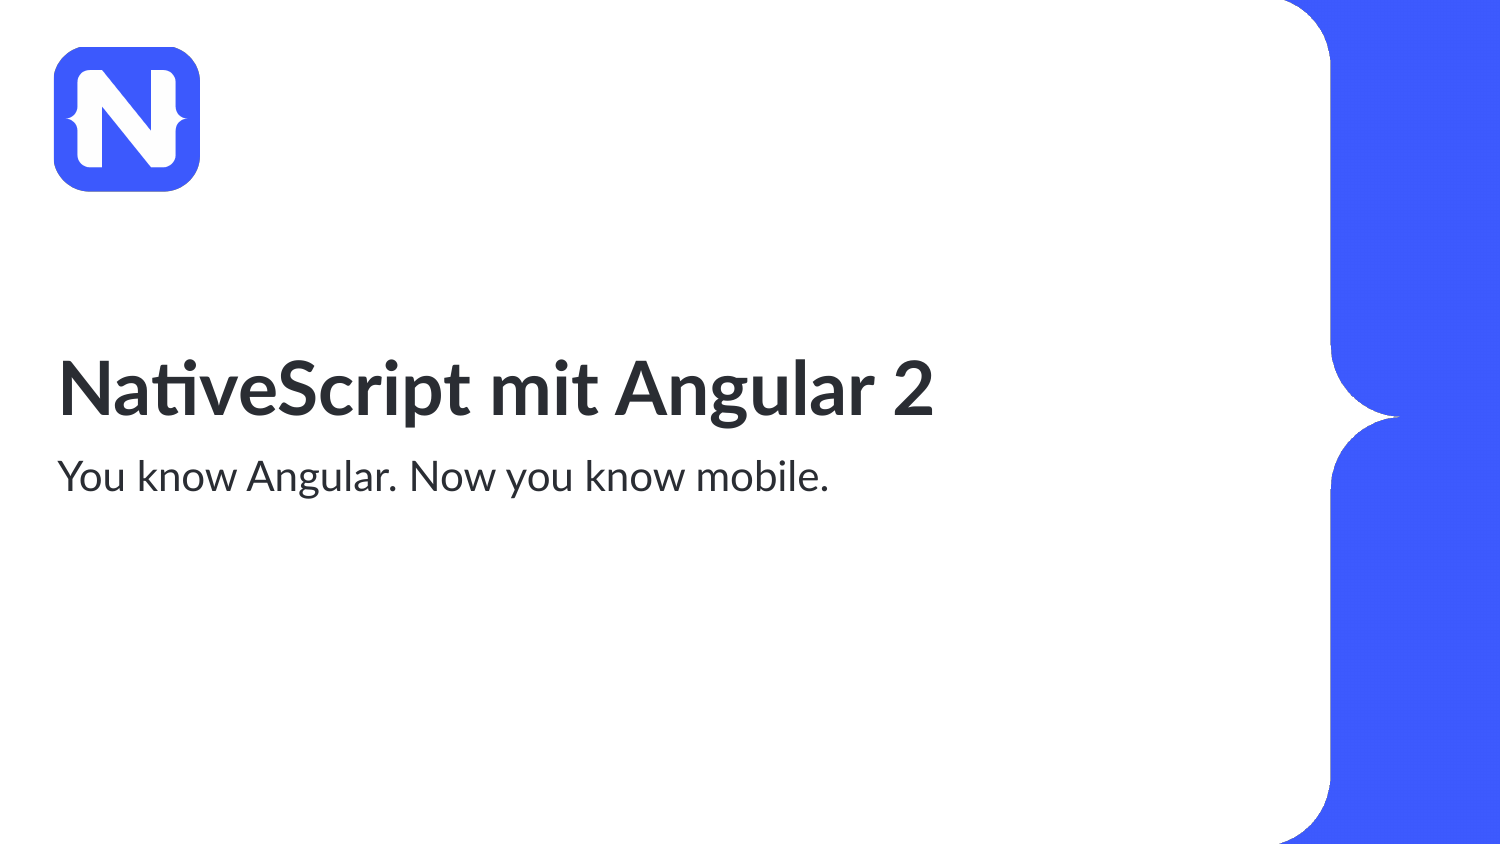

# NativeScript mit Angular 2
You know Angular. Now you know mobile.